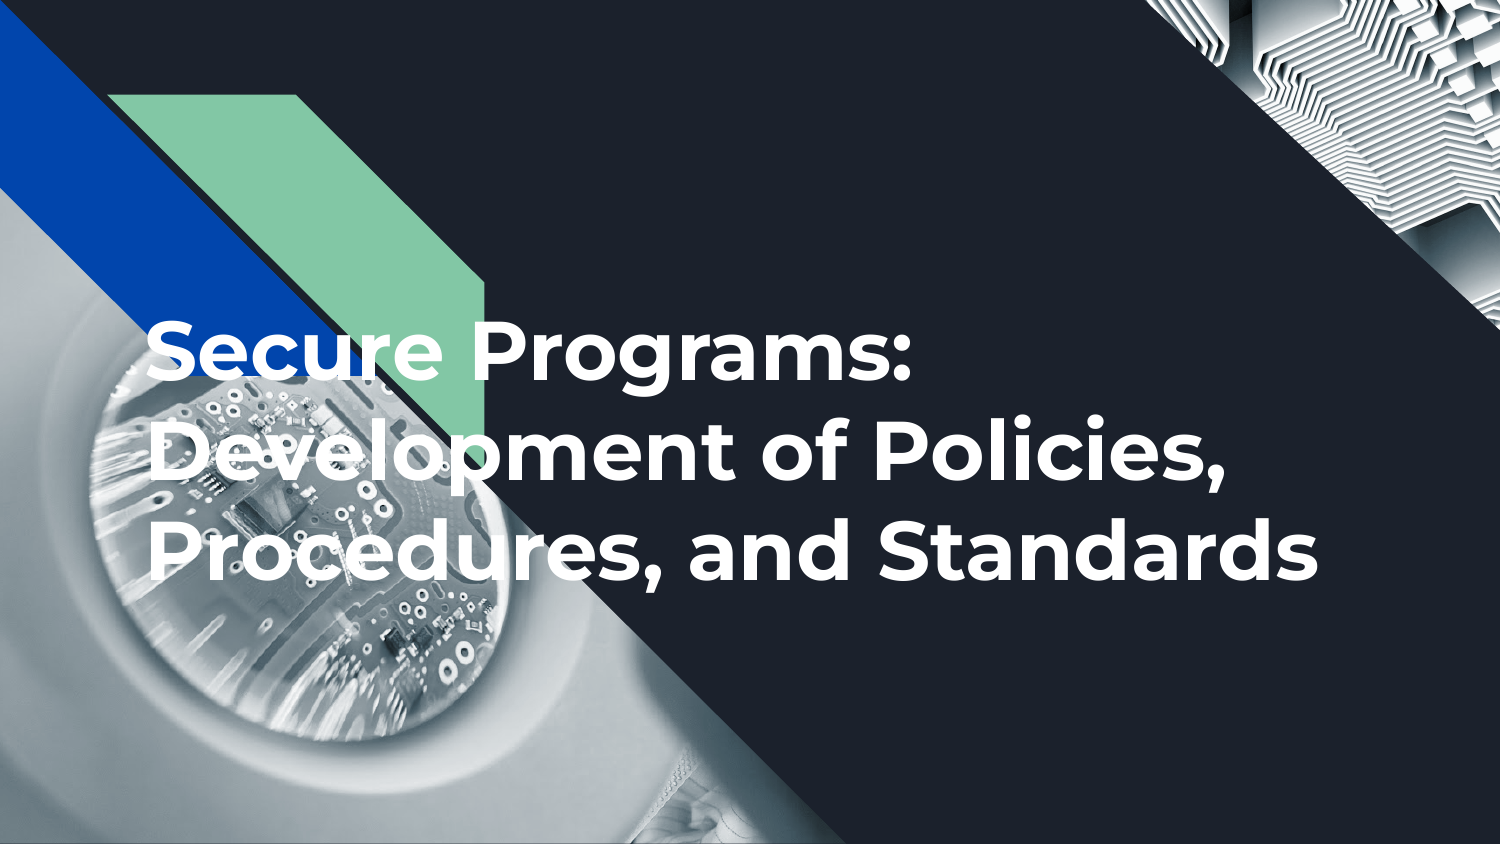

# Secure Programs:
Development of Policies, Procedures, and Standards